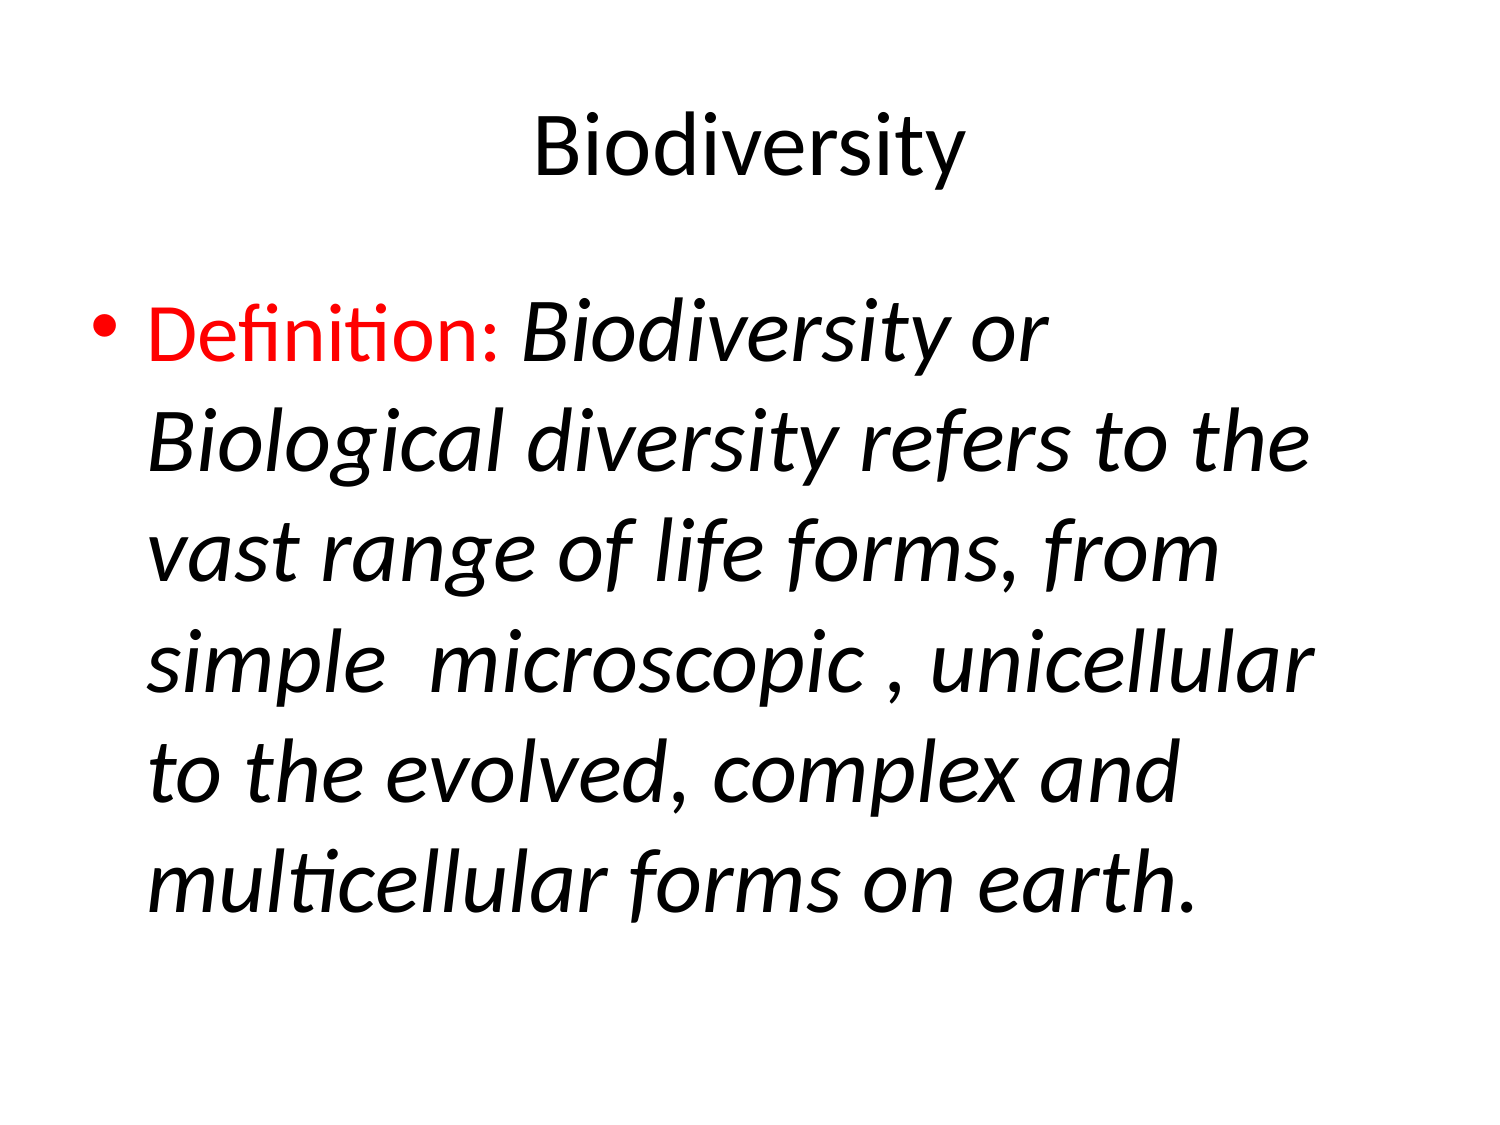

# Biodiversity
Definition: Biodiversity or Biological diversity refers to the vast range of life forms, from simple  microscopic , unicellular to the evolved, complex and multicellular forms on earth.